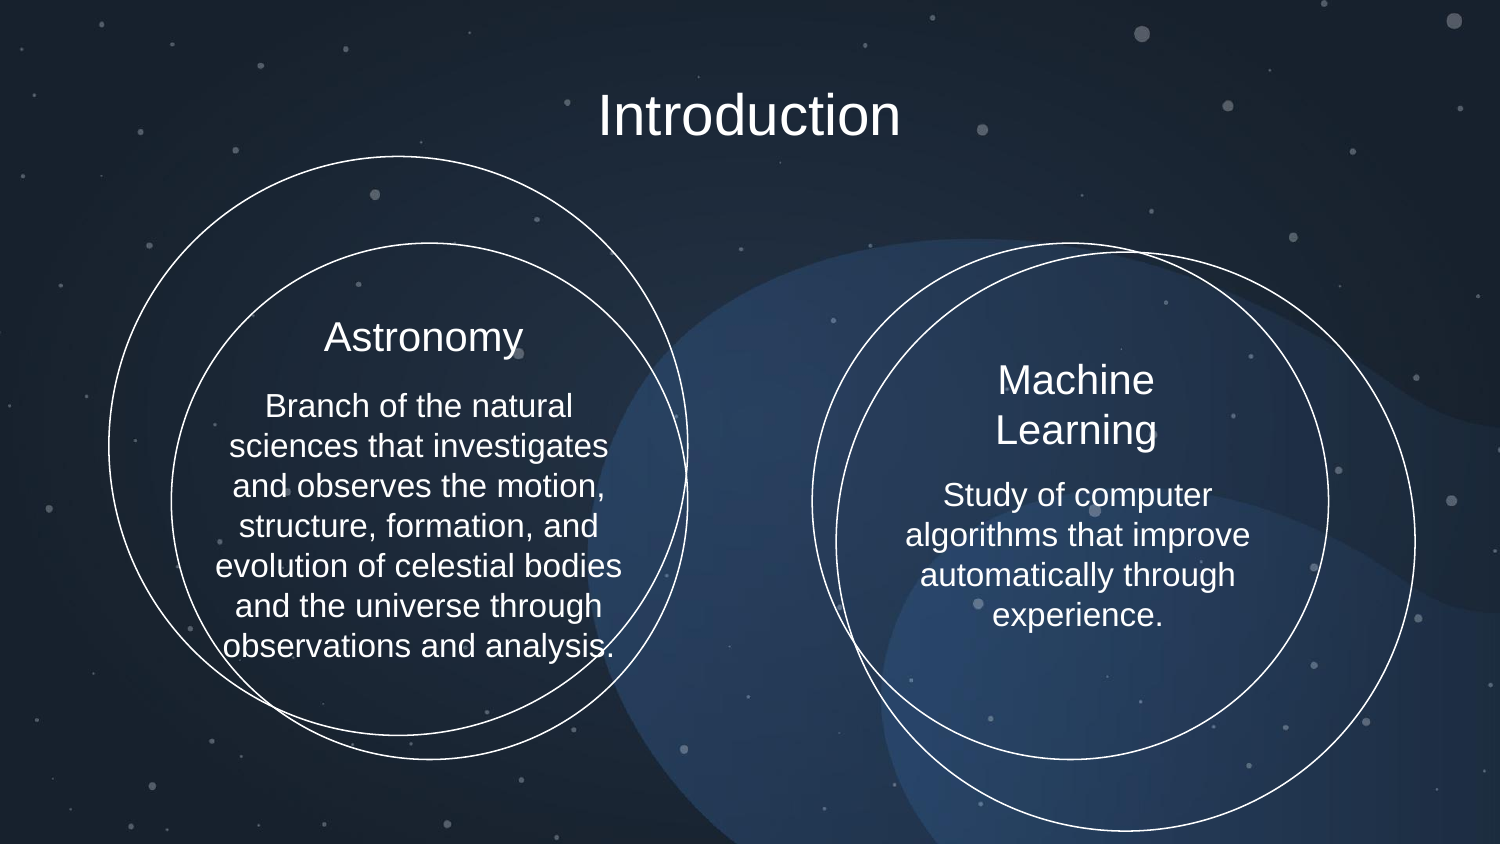

Introduction

# Astronomy
Branch of the natural sciences that investigates and observes the motion, structure, formation, and evolution of celestial bodies and the universe through observations and analysis.
Machine Learning
Study of computer algorithms that improve automatically through experience.